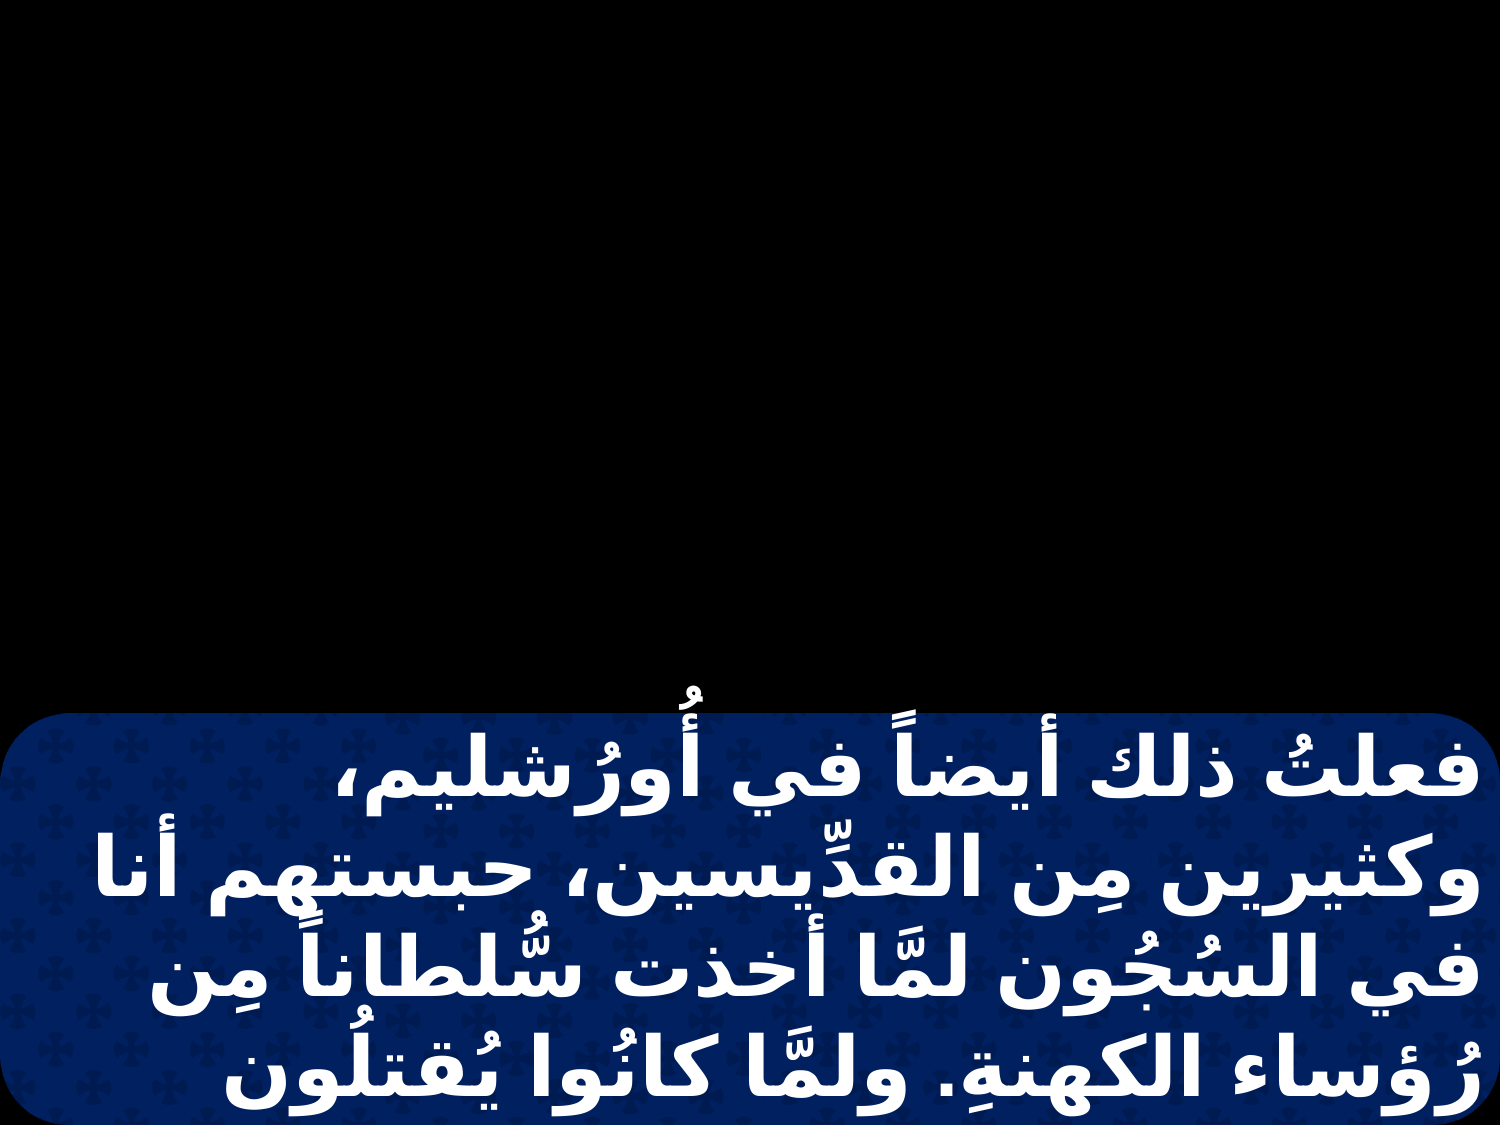

فعلتُ ذلك أيضاً في أُورُشليم، وكثيرين مِن القدِّيسين، حبستهم أنا في السُجُون لمَّا أخذت سُّلطاناً مِن رُؤساء الكهنةِ. ولمَّا كانُوا يُقتلُون